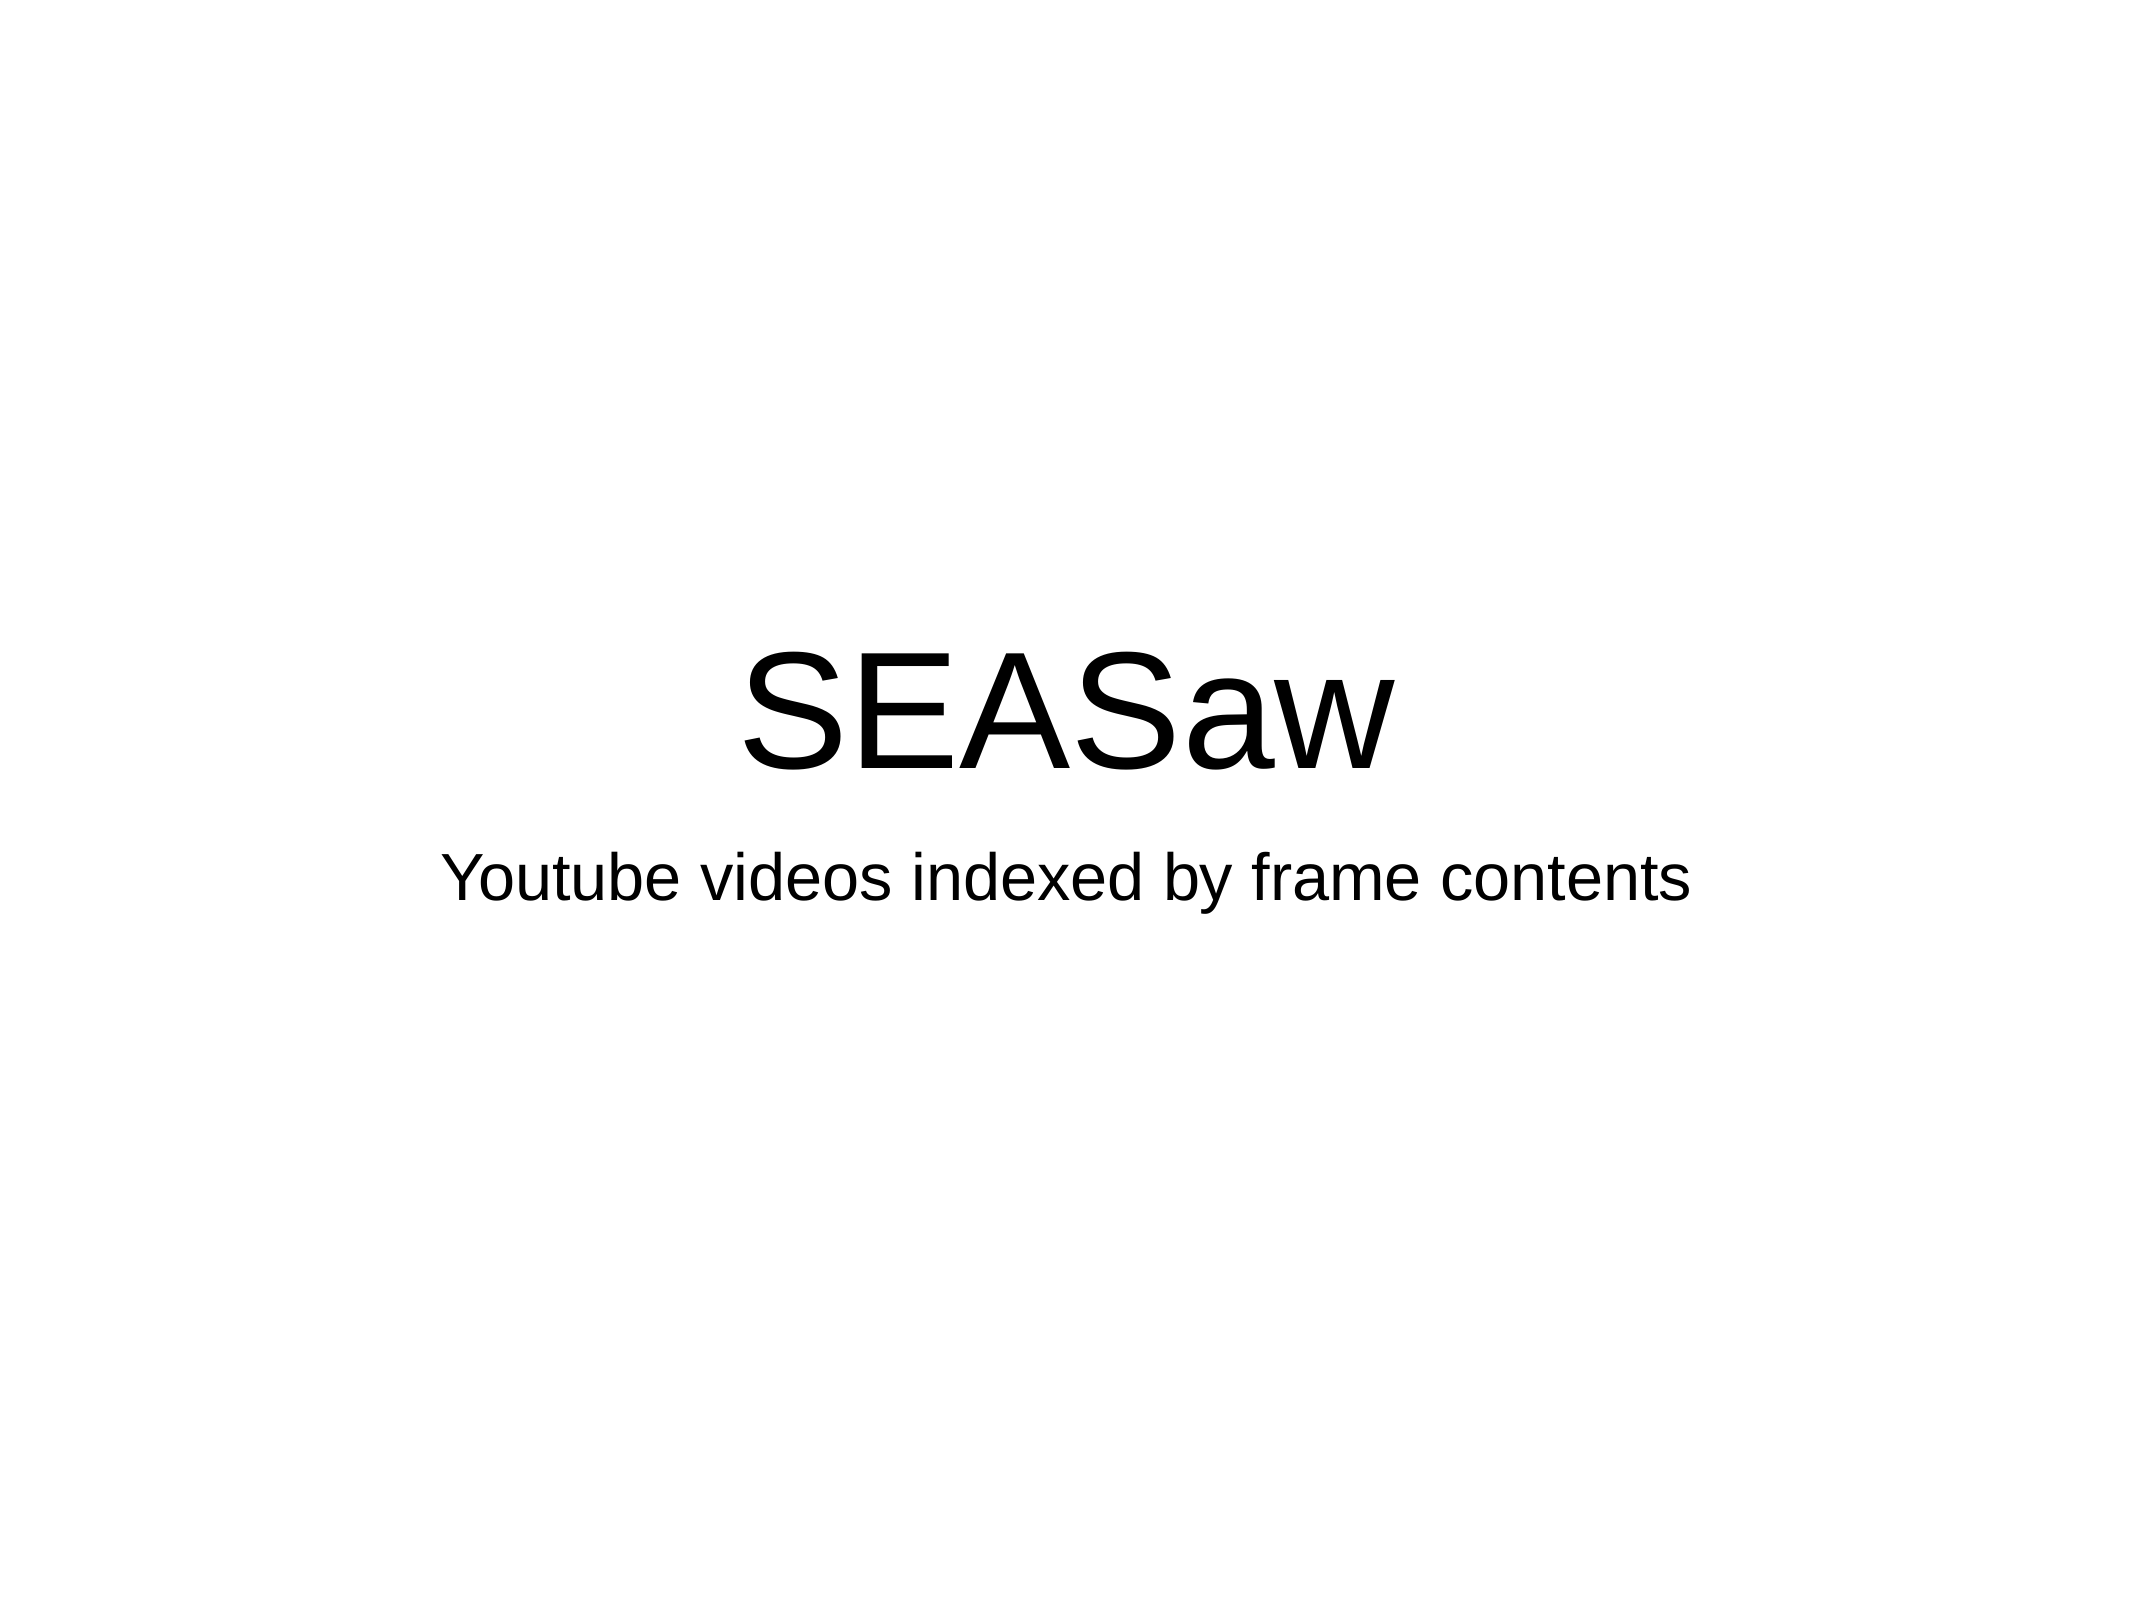

SEASaw
Youtube videos indexed by frame contents